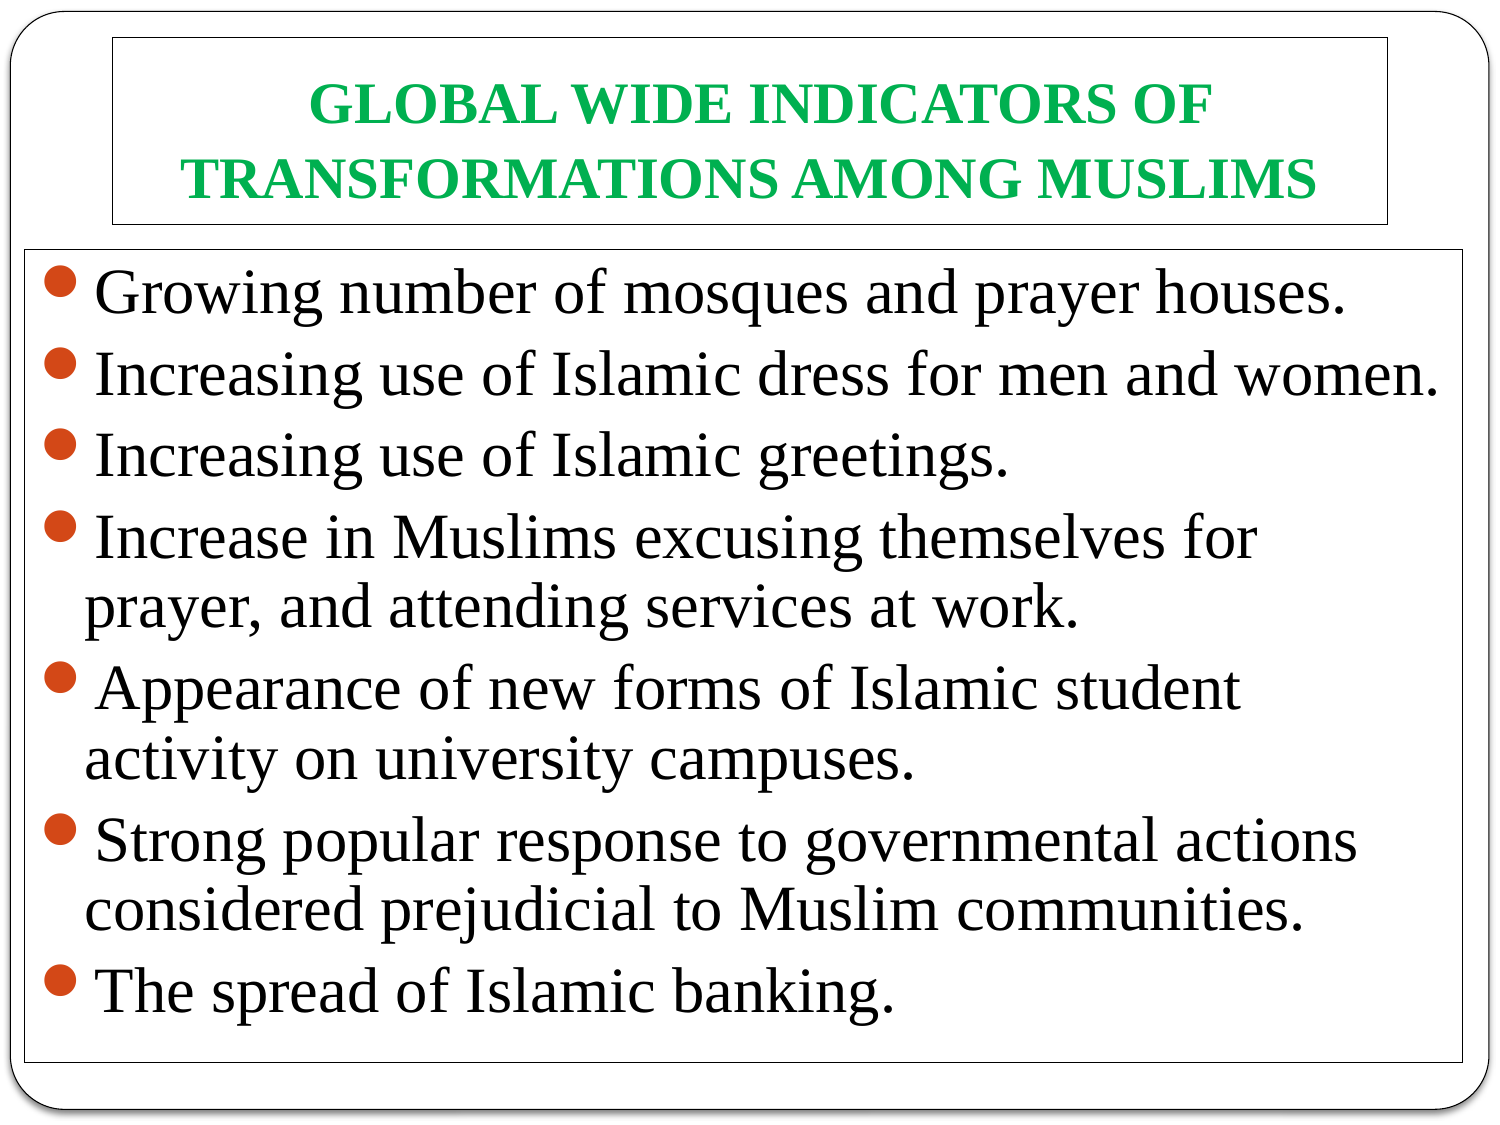

# GLOBAL WIDE INDICATORS OF TRANSFORMATIONS AMONG MUSLIMS
Growing number of mosques and prayer houses.
Increasing use of Islamic dress for men and women.
Increasing use of Islamic greetings.
Increase in Muslims excusing themselves for prayer, and attending services at work.
Appearance of new forms of Islamic student activity on university campuses.
Strong popular response to governmental actions considered prejudicial to Muslim communities.
The spread of Islamic banking.